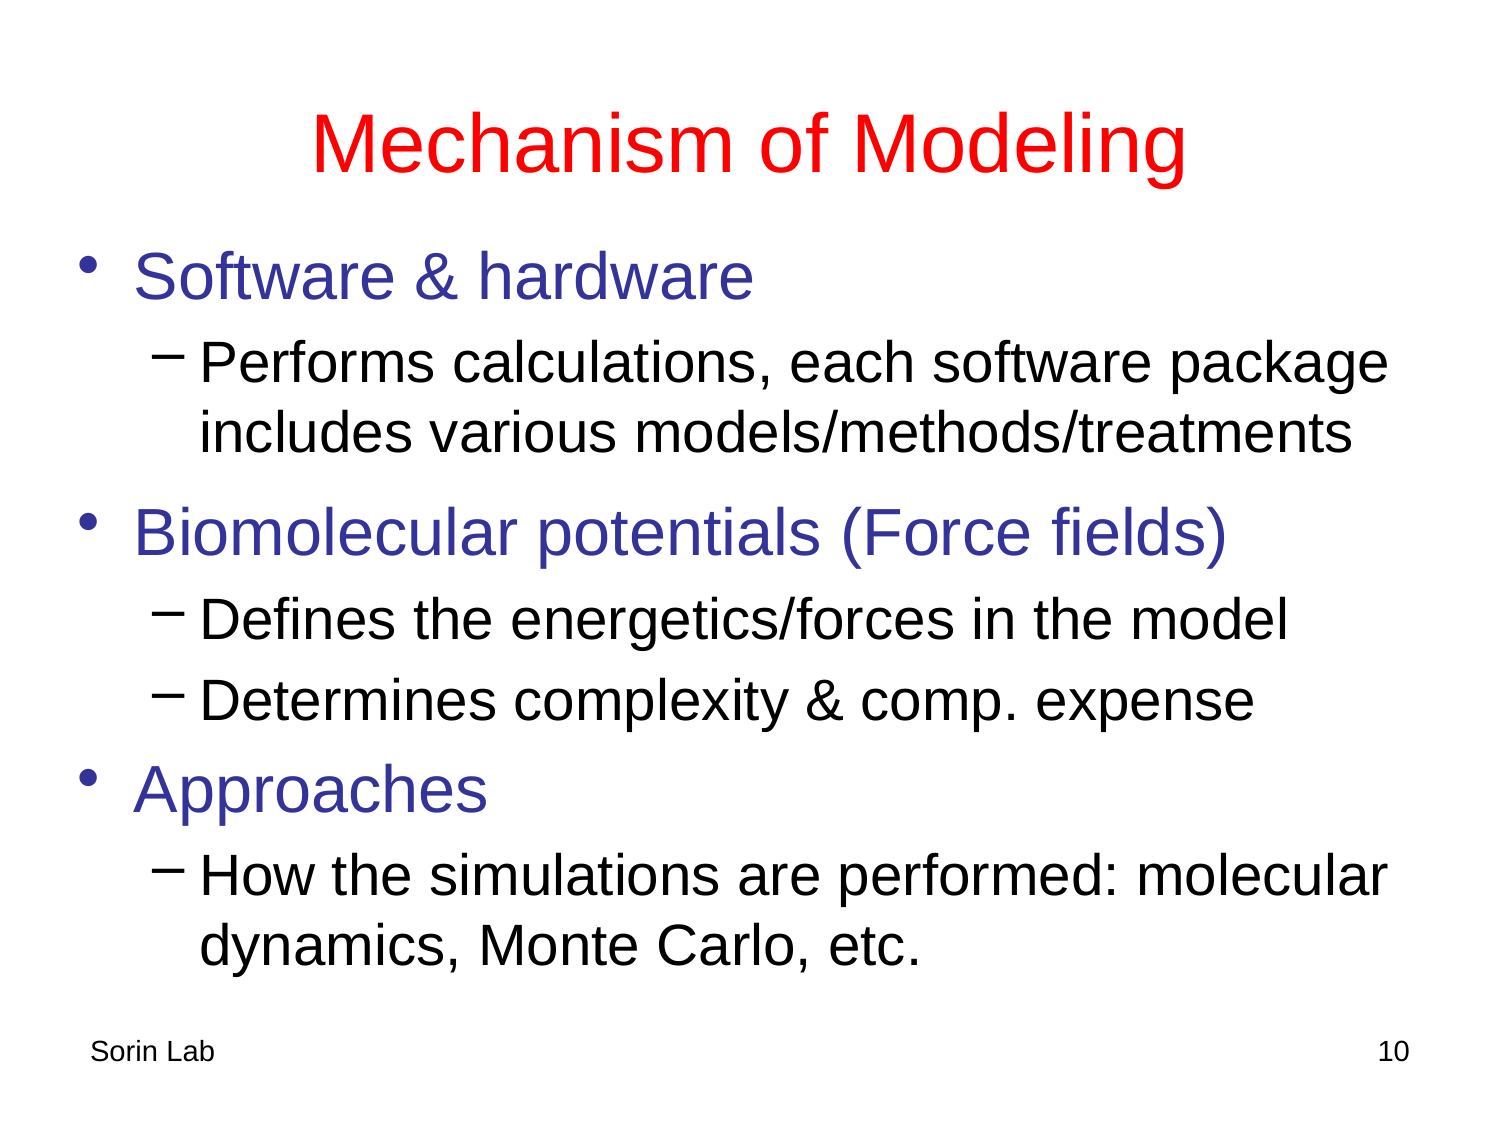

# Mechanism of Modeling
Software & hardware
Performs calculations, each software package includes various models/methods/treatments

Biomolecular potentials (Force fields)
Defines the energetics/forces in the model
Determines complexity & comp. expense
Approaches
How the simulations are performed: molecular dynamics, Monte Carlo, etc.

Sorin Lab
10